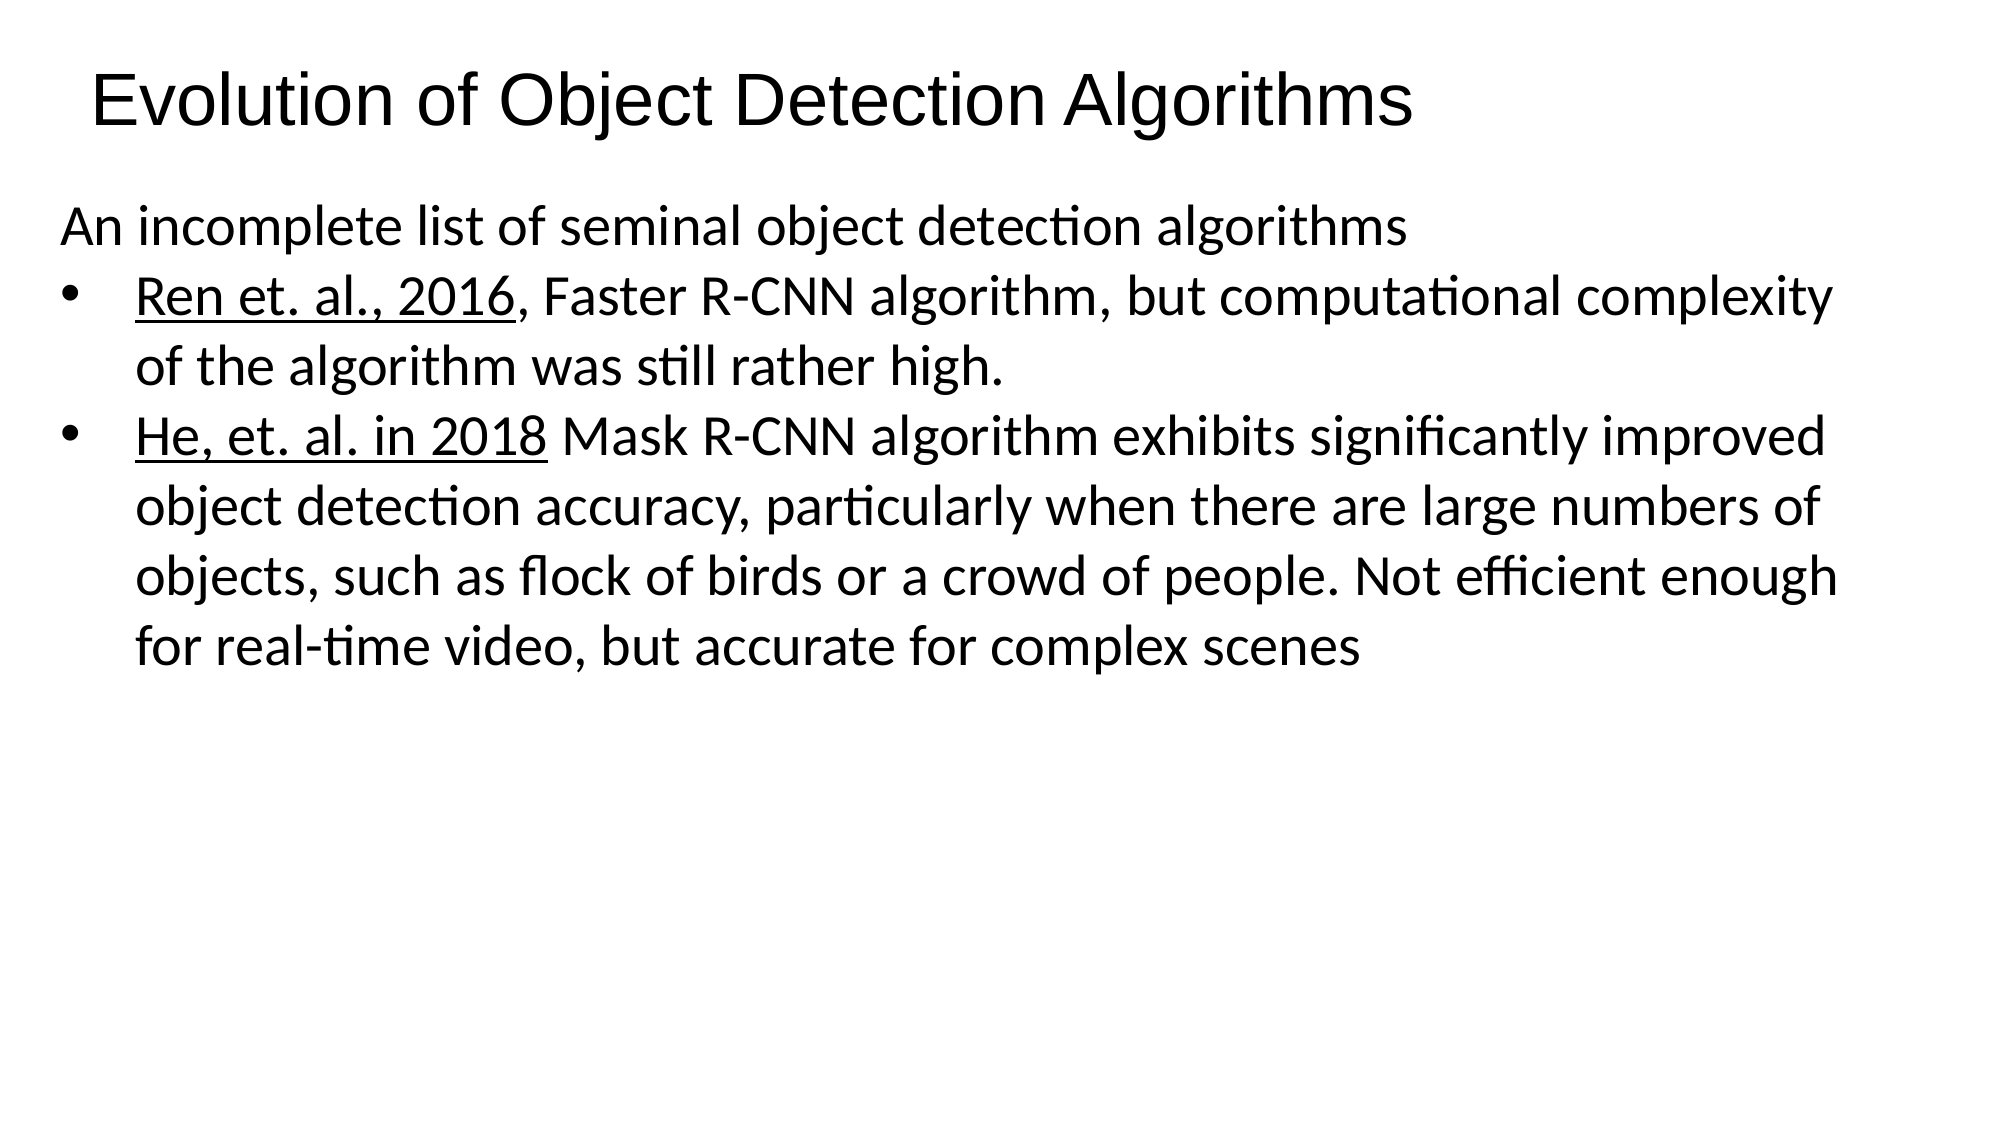

Evolution of Object Detection Algorithms
An incomplete list of seminal object detection algorithms
Ren et. al., 2016, Faster R-CNN algorithm, but computational complexity of the algorithm was still rather high.
He, et. al. in 2018 Mask R-CNN algorithm exhibits significantly improved object detection accuracy, particularly when there are large numbers of objects, such as flock of birds or a crowd of people. Not efficient enough for real-time video, but accurate for complex scenes